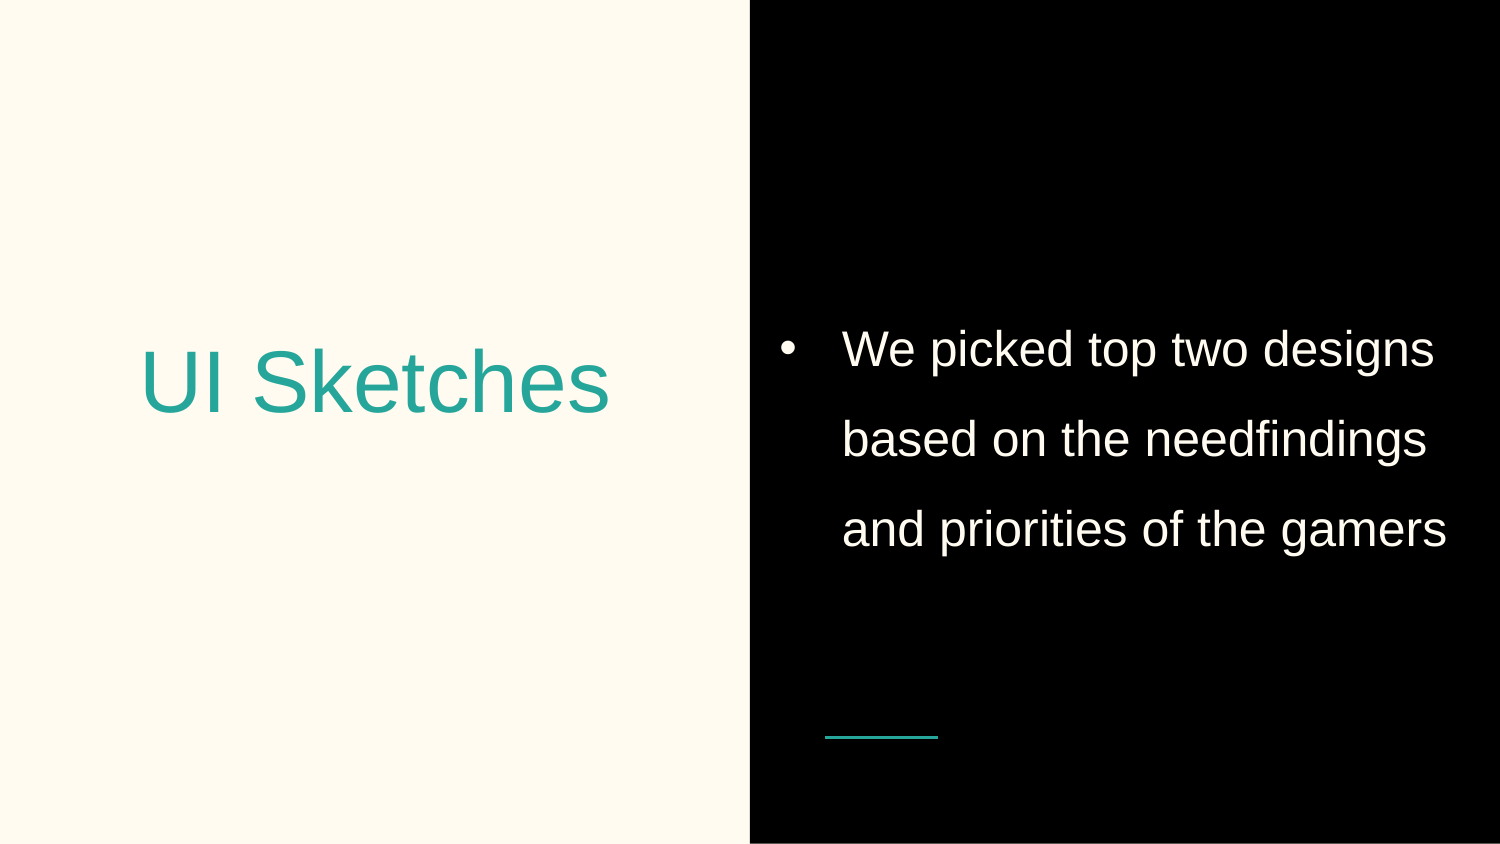

We picked top two designs based on the needfindings and priorities of the gamers
# UI Sketches